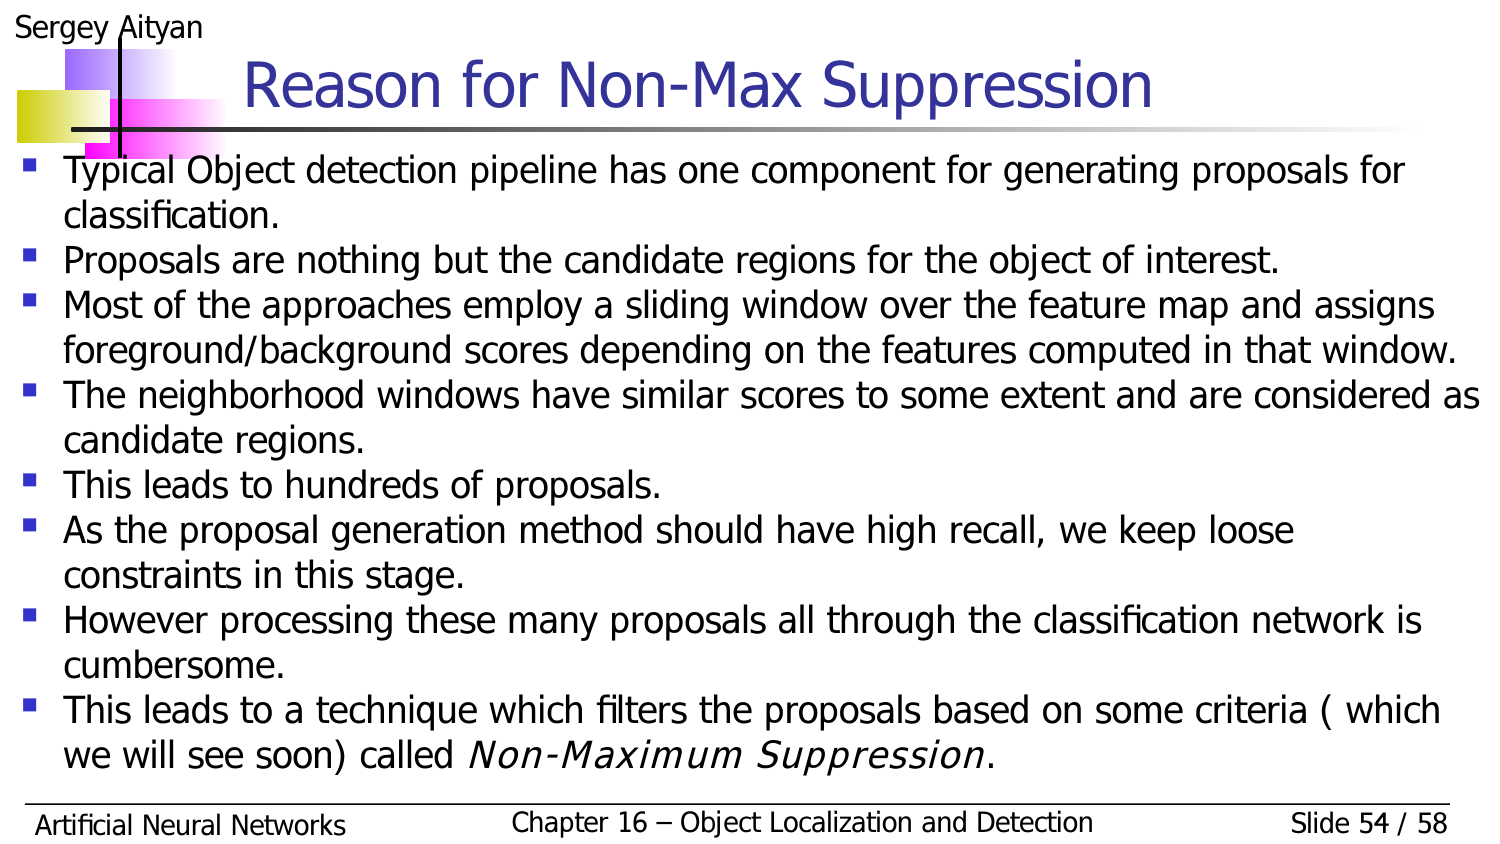

# Reason for Non-Max Suppression
Typical Object detection pipeline has one component for generating proposals for classification.
Proposals are nothing but the candidate regions for the object of interest.
Most of the approaches employ a sliding window over the feature map and assigns foreground/background scores depending on the features computed in that window.
The neighborhood windows have similar scores to some extent and are considered as candidate regions.
This leads to hundreds of proposals.
As the proposal generation method should have high recall, we keep loose constraints in this stage.
However processing these many proposals all through the classification network is cumbersome.
This leads to a technique which filters the proposals based on some criteria ( which we will see soon) called Non-Maximum Suppression.